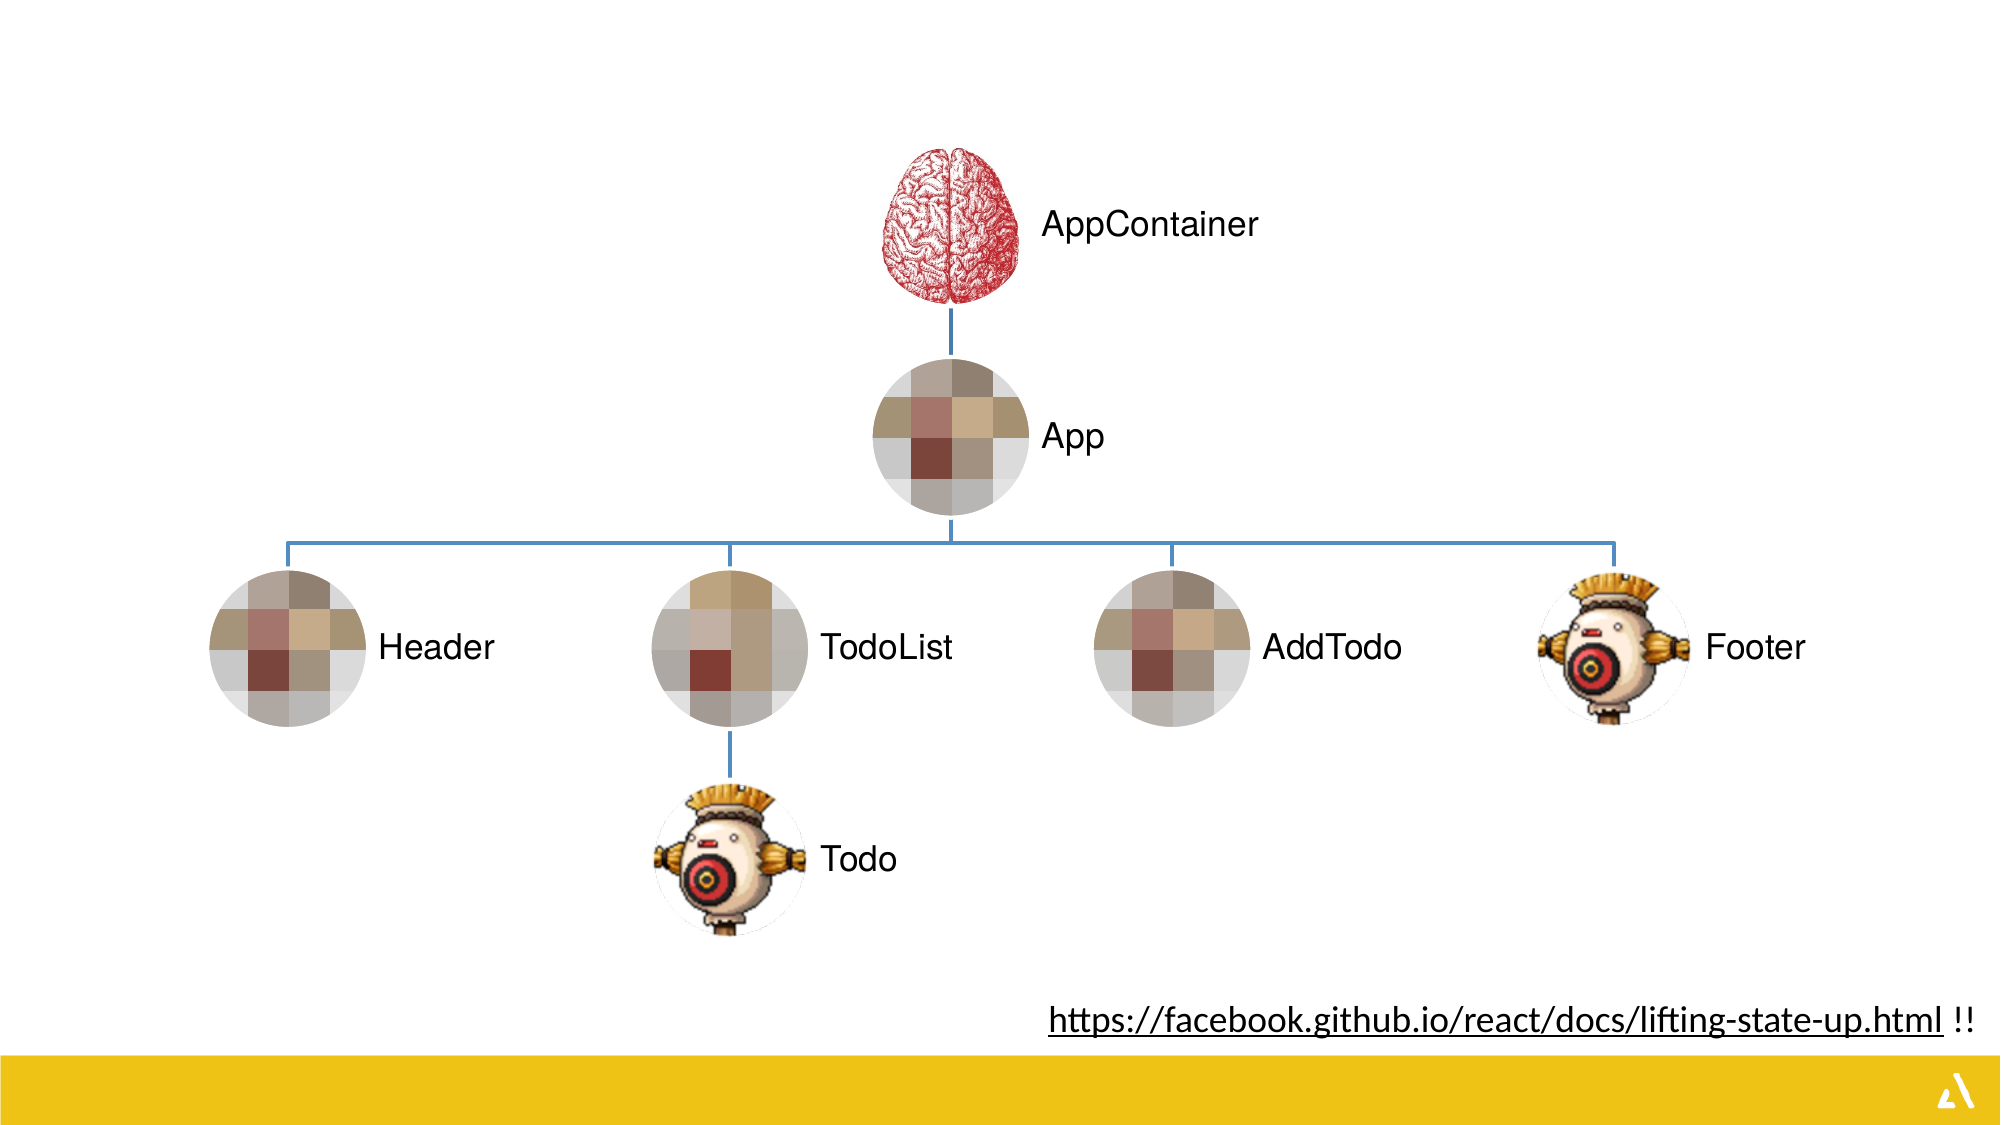

AppContainer
App
Header
TodoList
Todo
AddTodo
Footer
https://facebook.github.io/react/docs/lifting-state-up.html !!